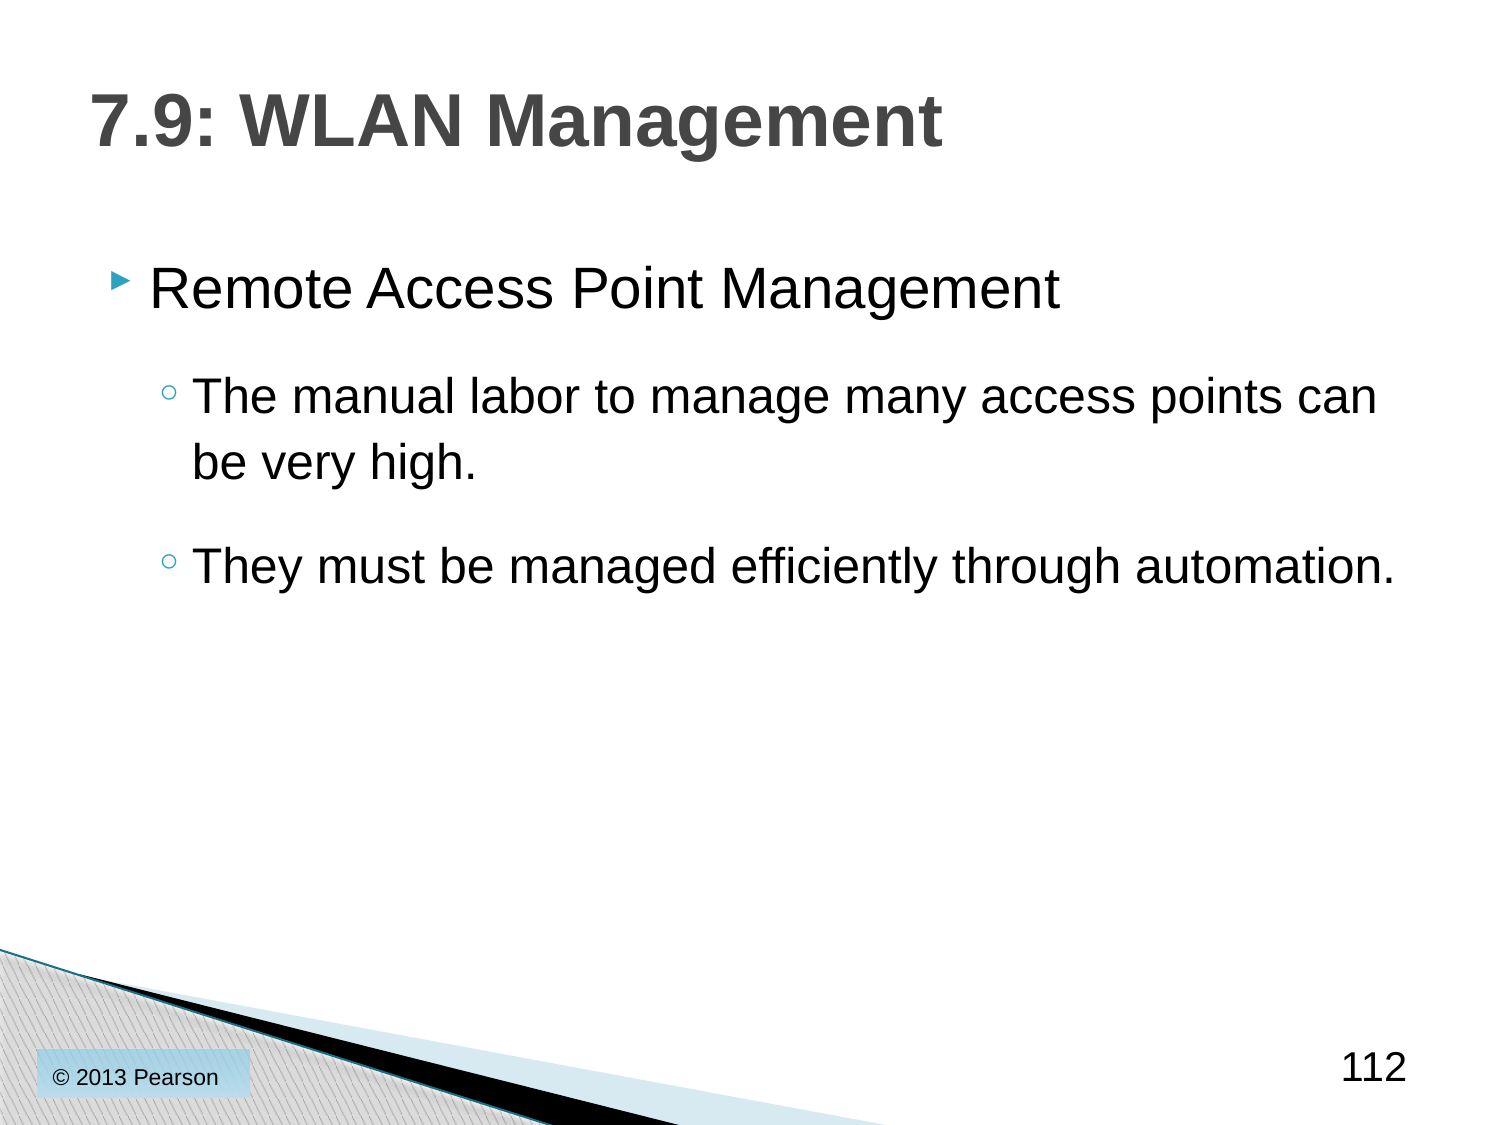

# 7.9: WLAN Management
Remote Access Point Management
The manual labor to manage many access points can be very high.
They must be managed efficiently through automation.
112
© 2013 Pearson